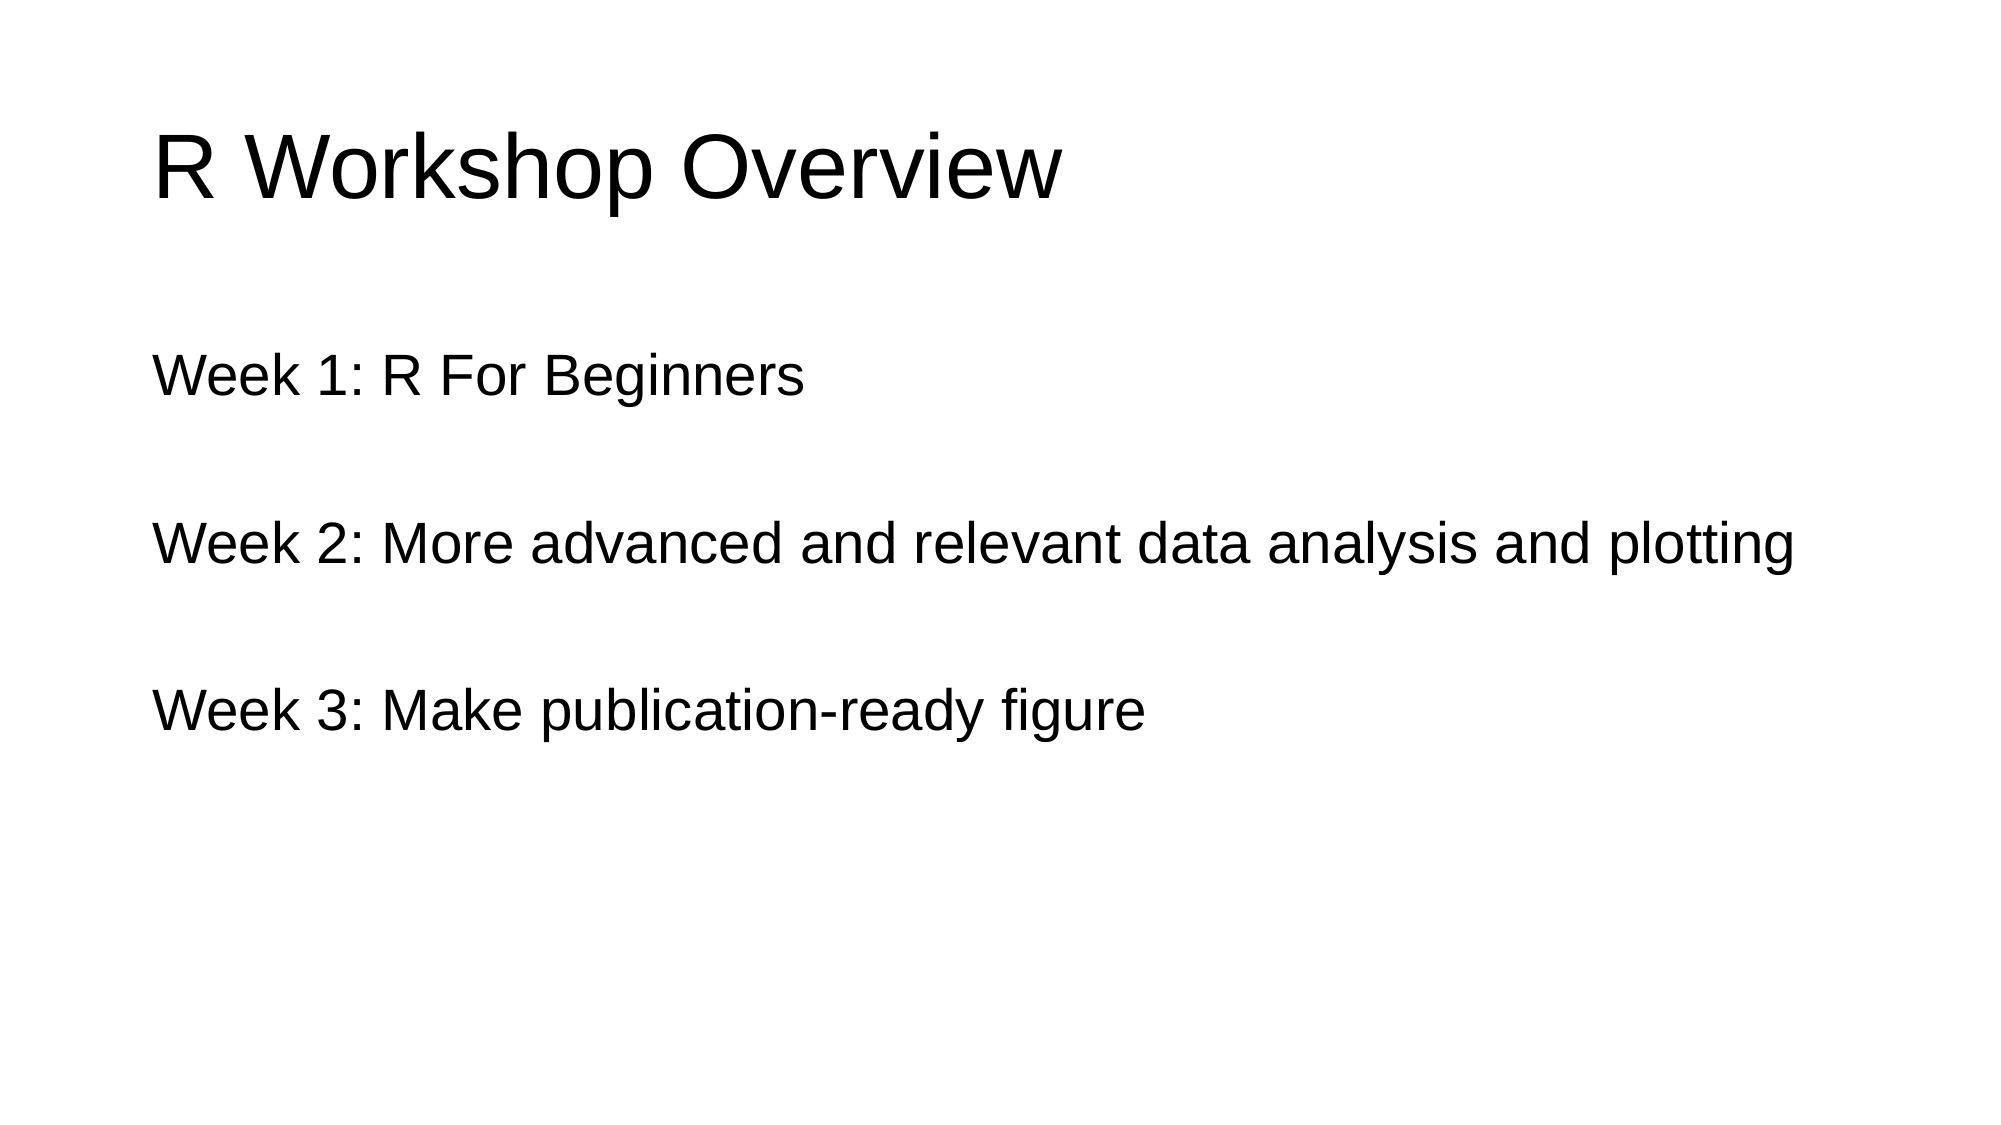

# R Workshop Overview
Week 1: R For Beginners

Week 2: More advanced and relevant data analysis and plotting

Week 3: Make publication-ready figure